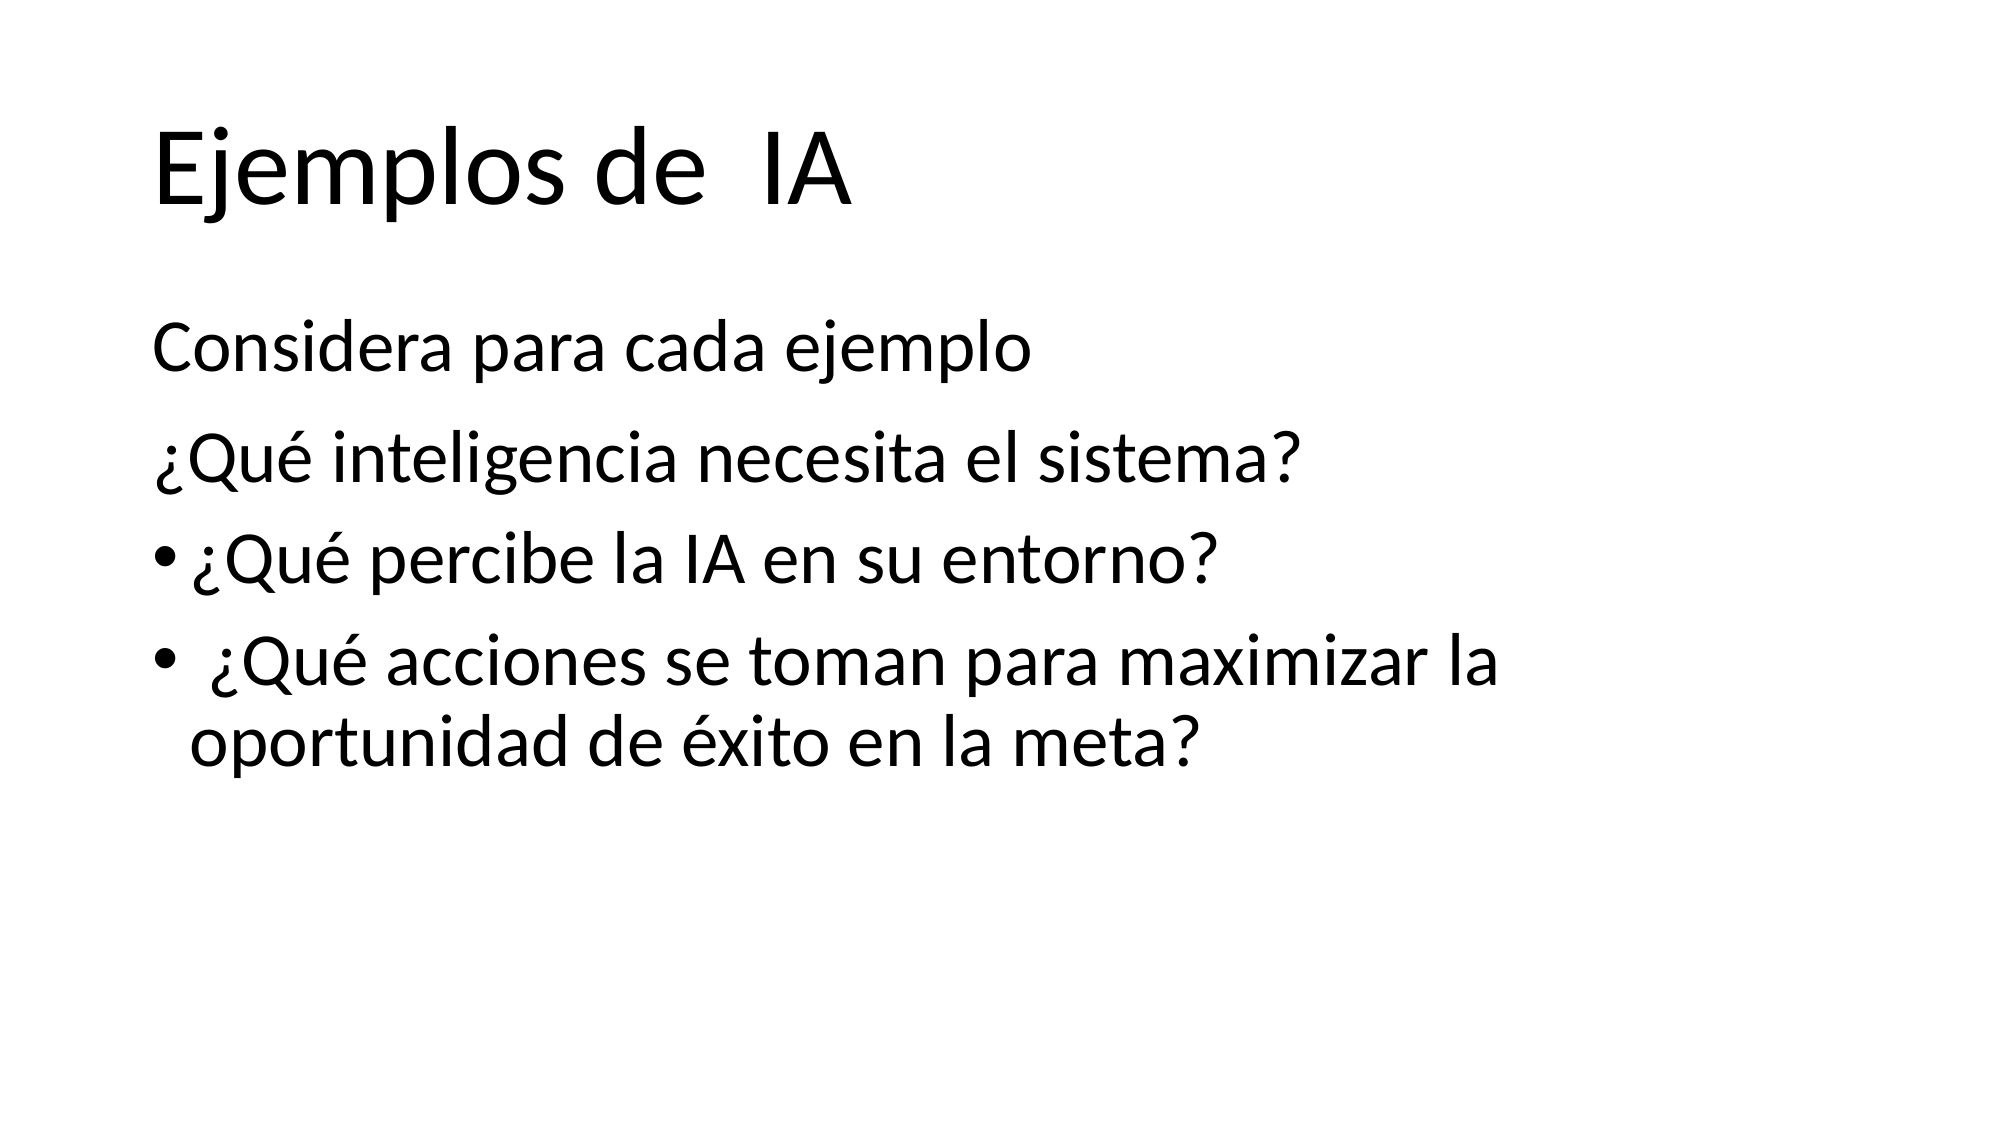

# Ejemplos de  IA
Considera para cada ejemplo
¿Qué inteligencia necesita el sistema?
¿Qué percibe la IA en su entorno?
 ¿Qué acciones se toman para maximizar la oportunidad de éxito en la meta?